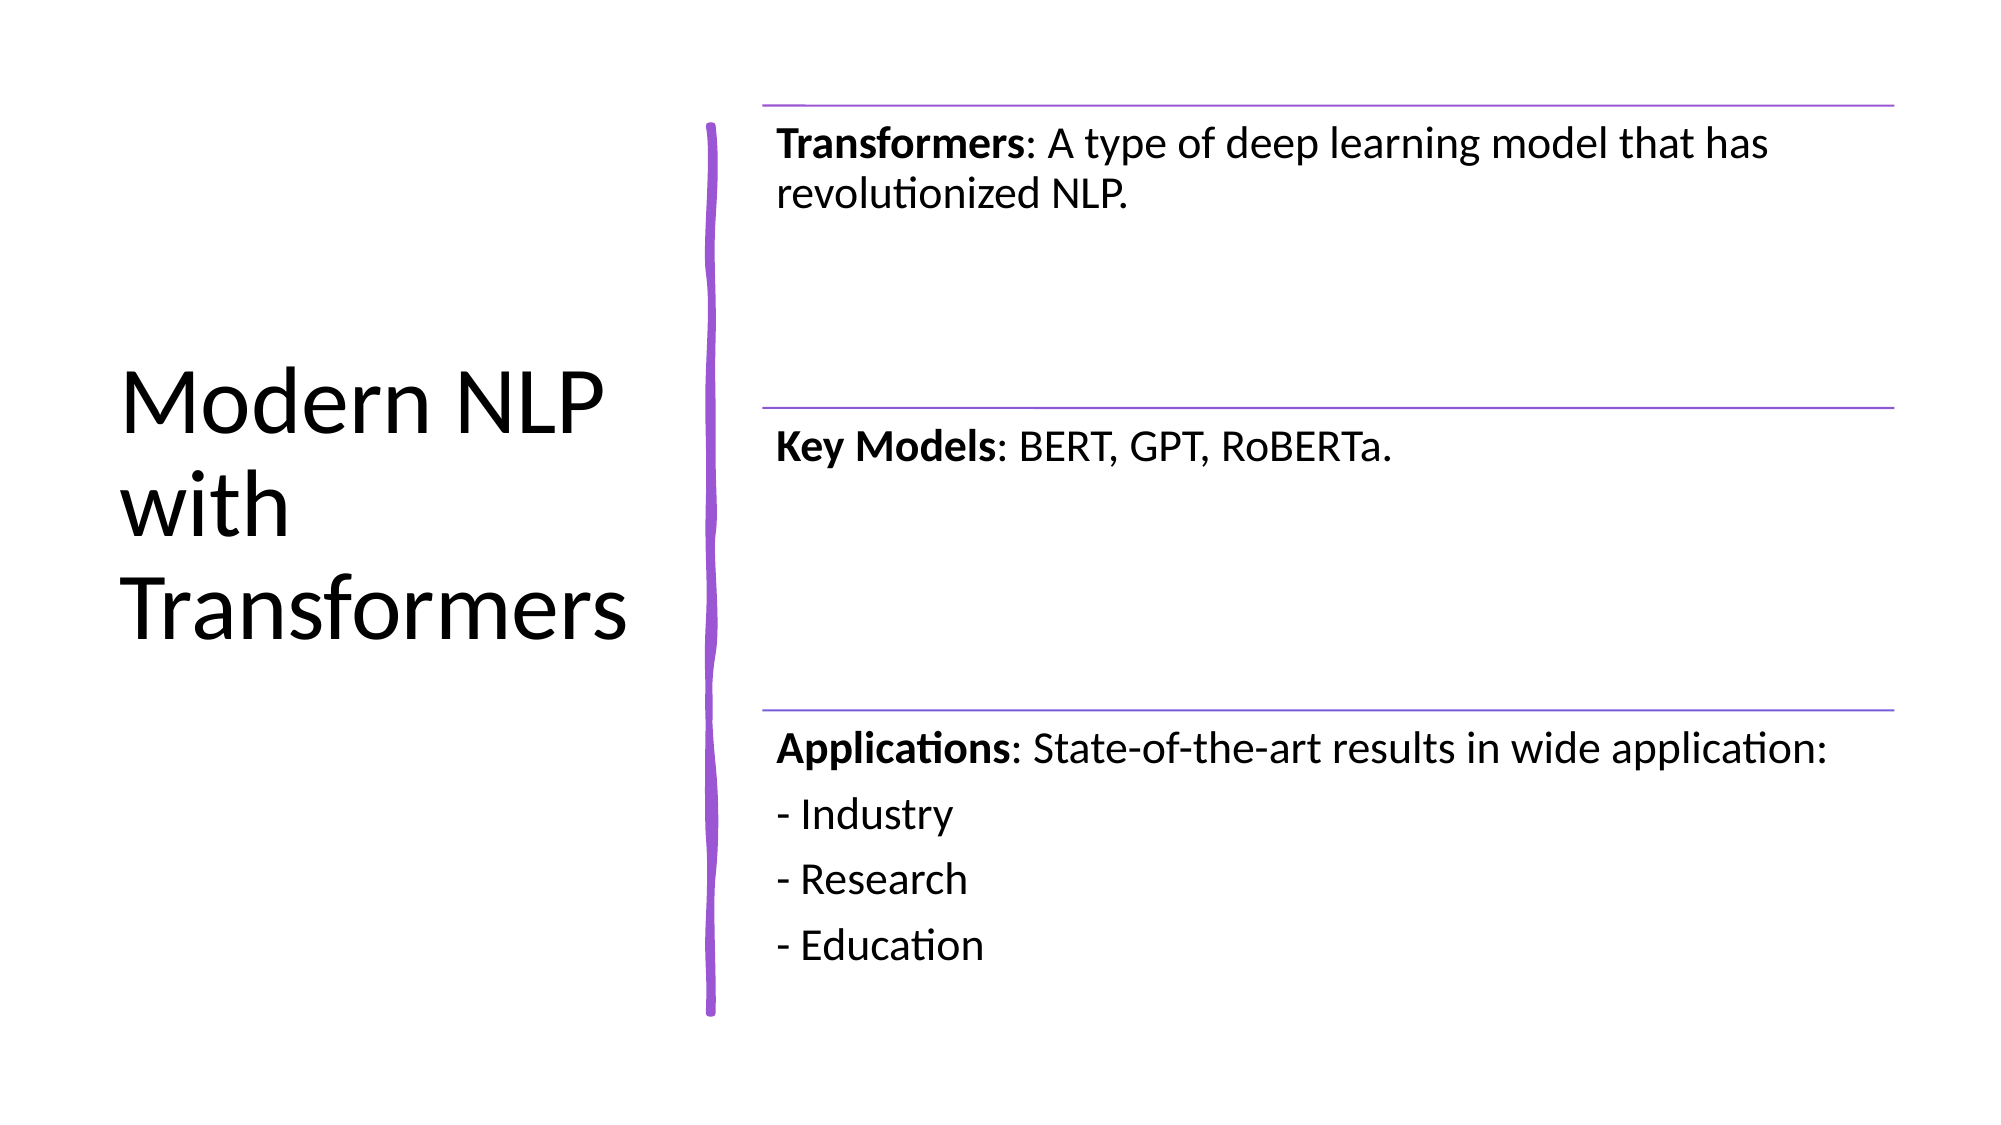

Transformers: A type of deep learning model that has revolutionized NLP.
Key Models: BERT, GPT, RoBERTa.
Applications: State-of-the-art results in wide application:
- Industry
- Research
- Education
# Modern NLP with Transformers